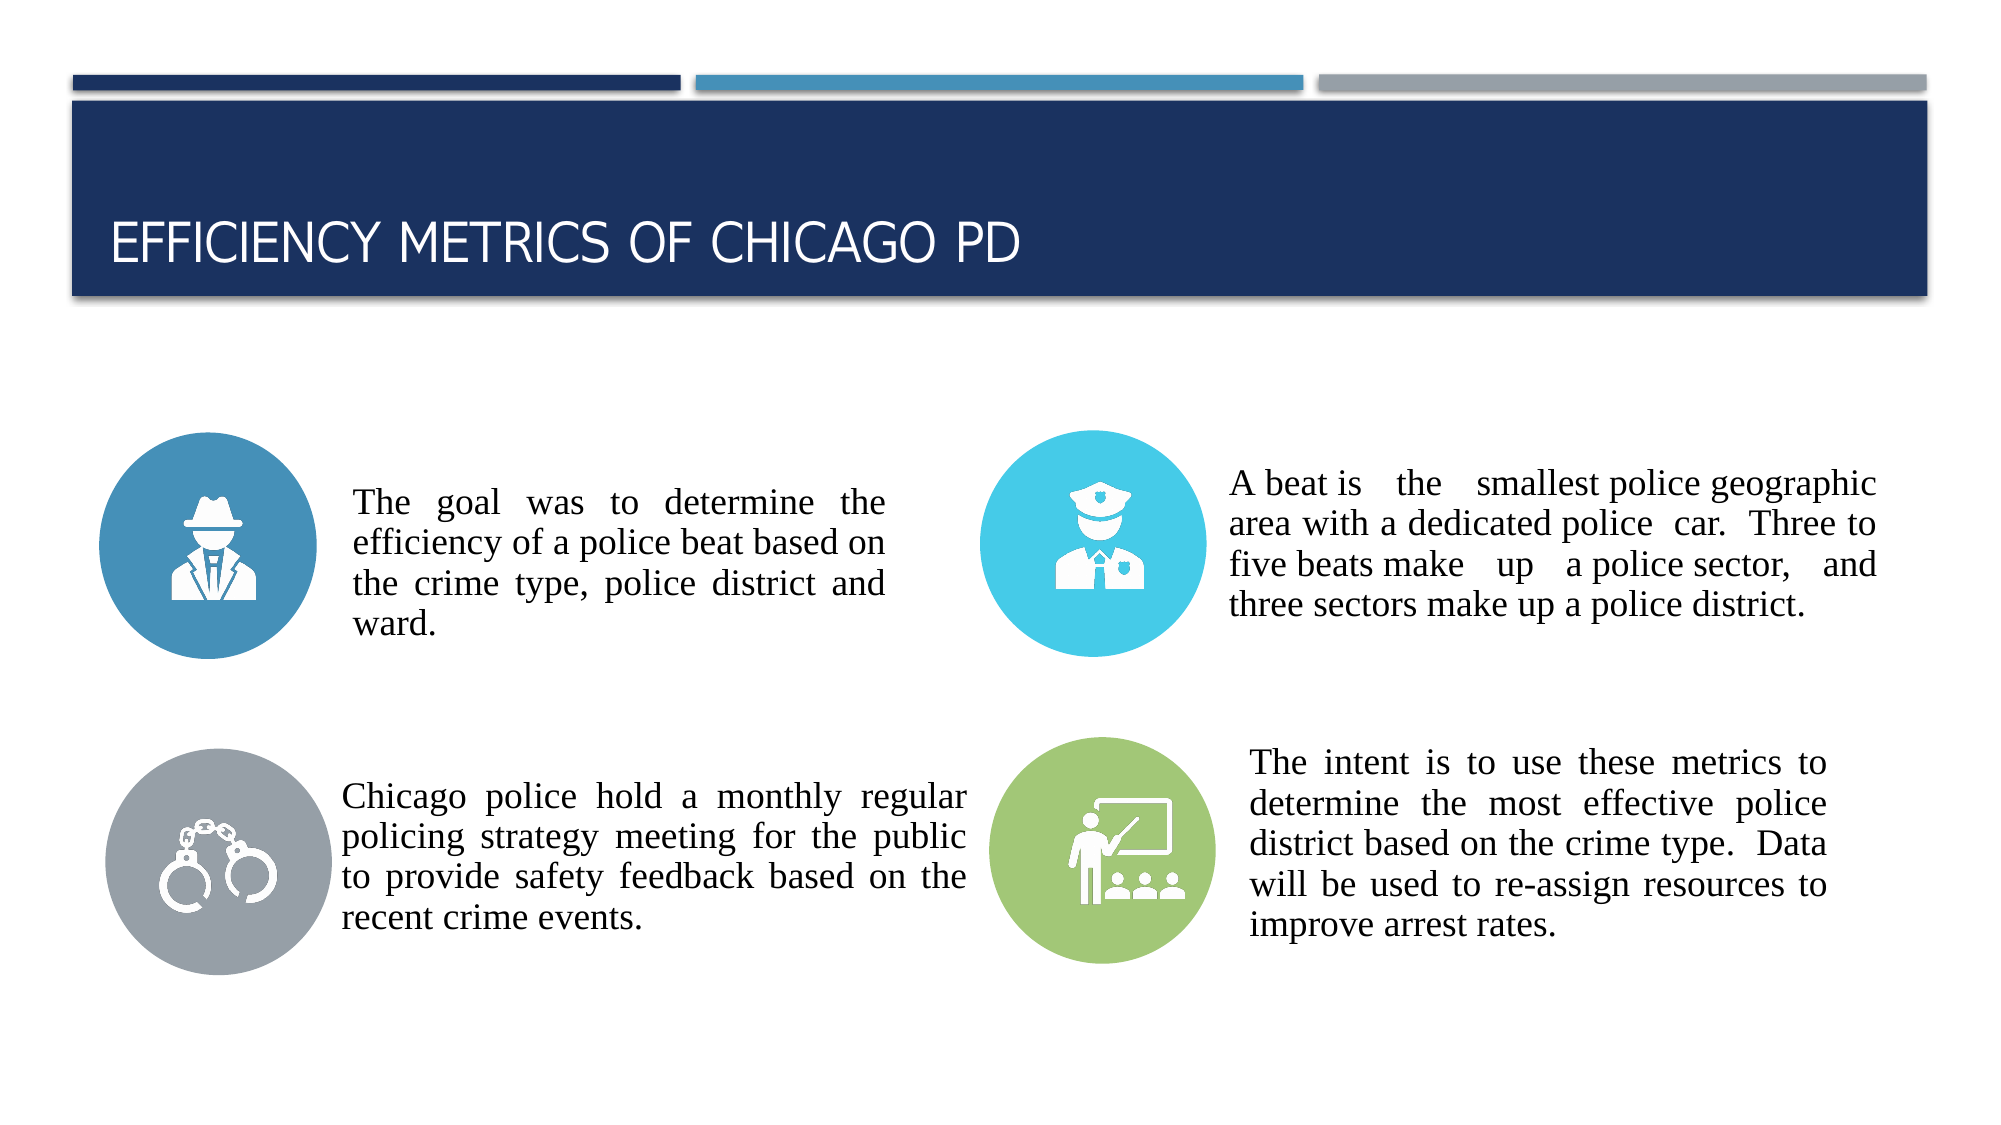

# Efficiency Metrics of CHICAGO PD
The goal was to determine the efficiency of a police beat based on the crime type, police district and ward.
A beat is the smallest police geographic area with a dedicated police  car.  Three to five beats make up a police sector, and three sectors make up a police district.
Chicago police hold a monthly regular policing strategy meeting for the public to provide safety feedback based on the recent crime events.
The intent is to use these metrics to determine the most effective police district based on the crime type.  Data will be used to re-assign resources to improve arrest rates.